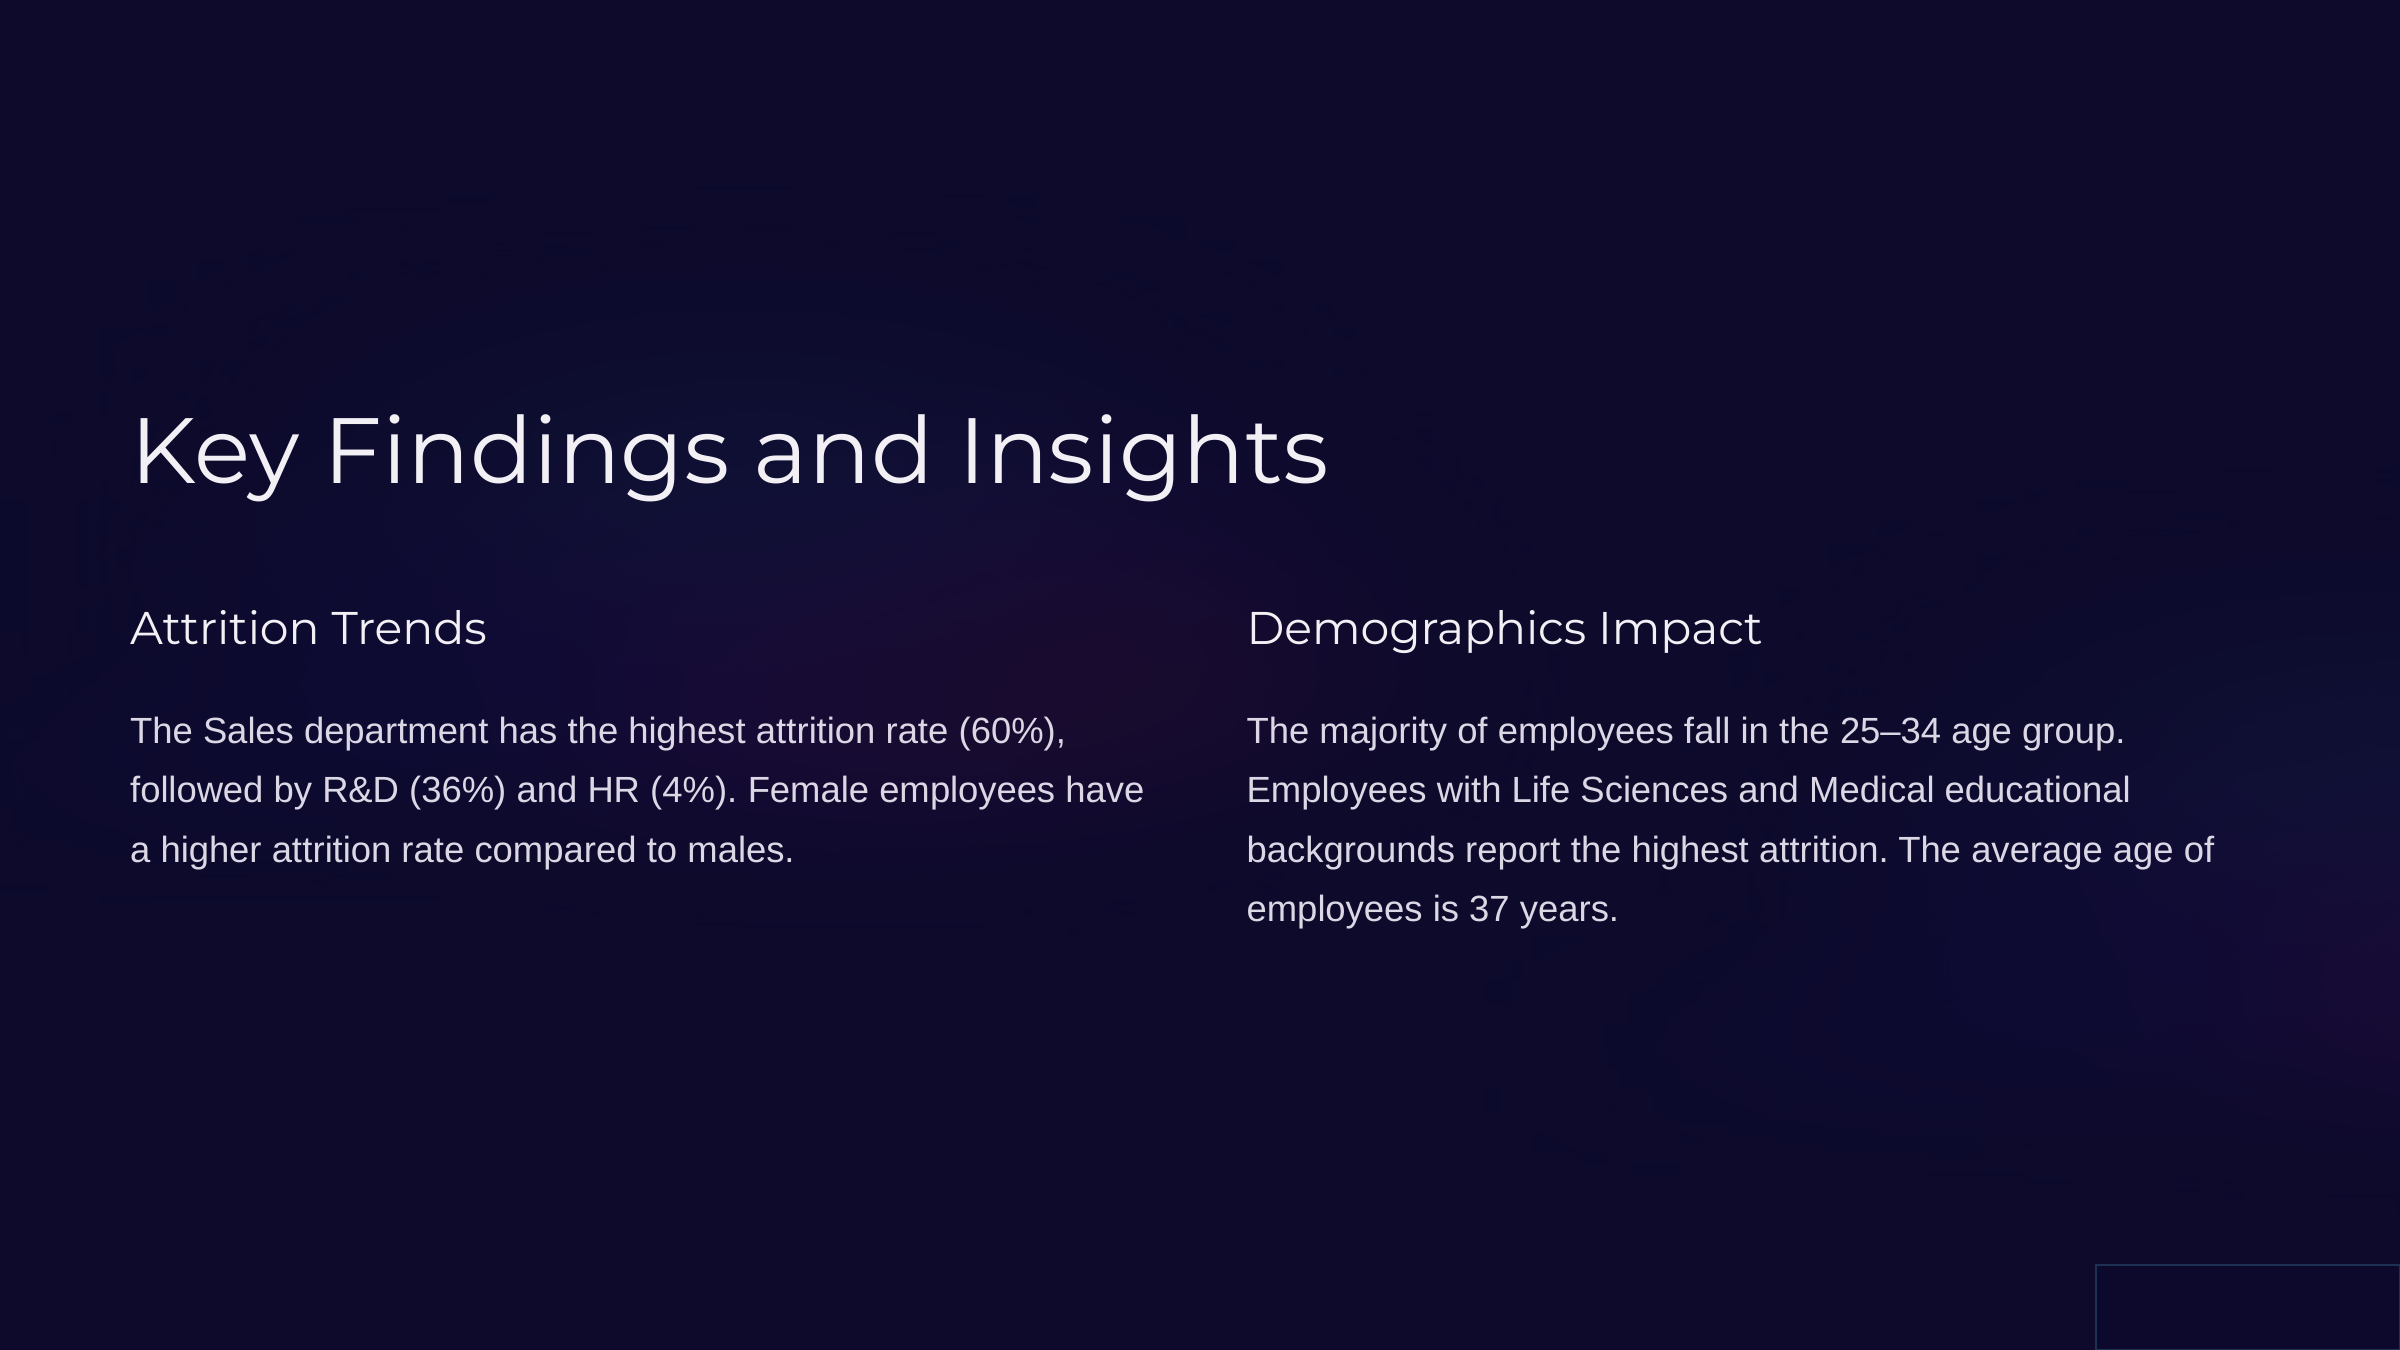

Key Findings and Insights
Attrition Trends
Demographics Impact
The Sales department has the highest attrition rate (60%), followed by R&D (36%) and HR (4%). Female employees have a higher attrition rate compared to males.
The majority of employees fall in the 25–34 age group. Employees with Life Sciences and Medical educational backgrounds report the highest attrition. The average age of employees is 37 years.